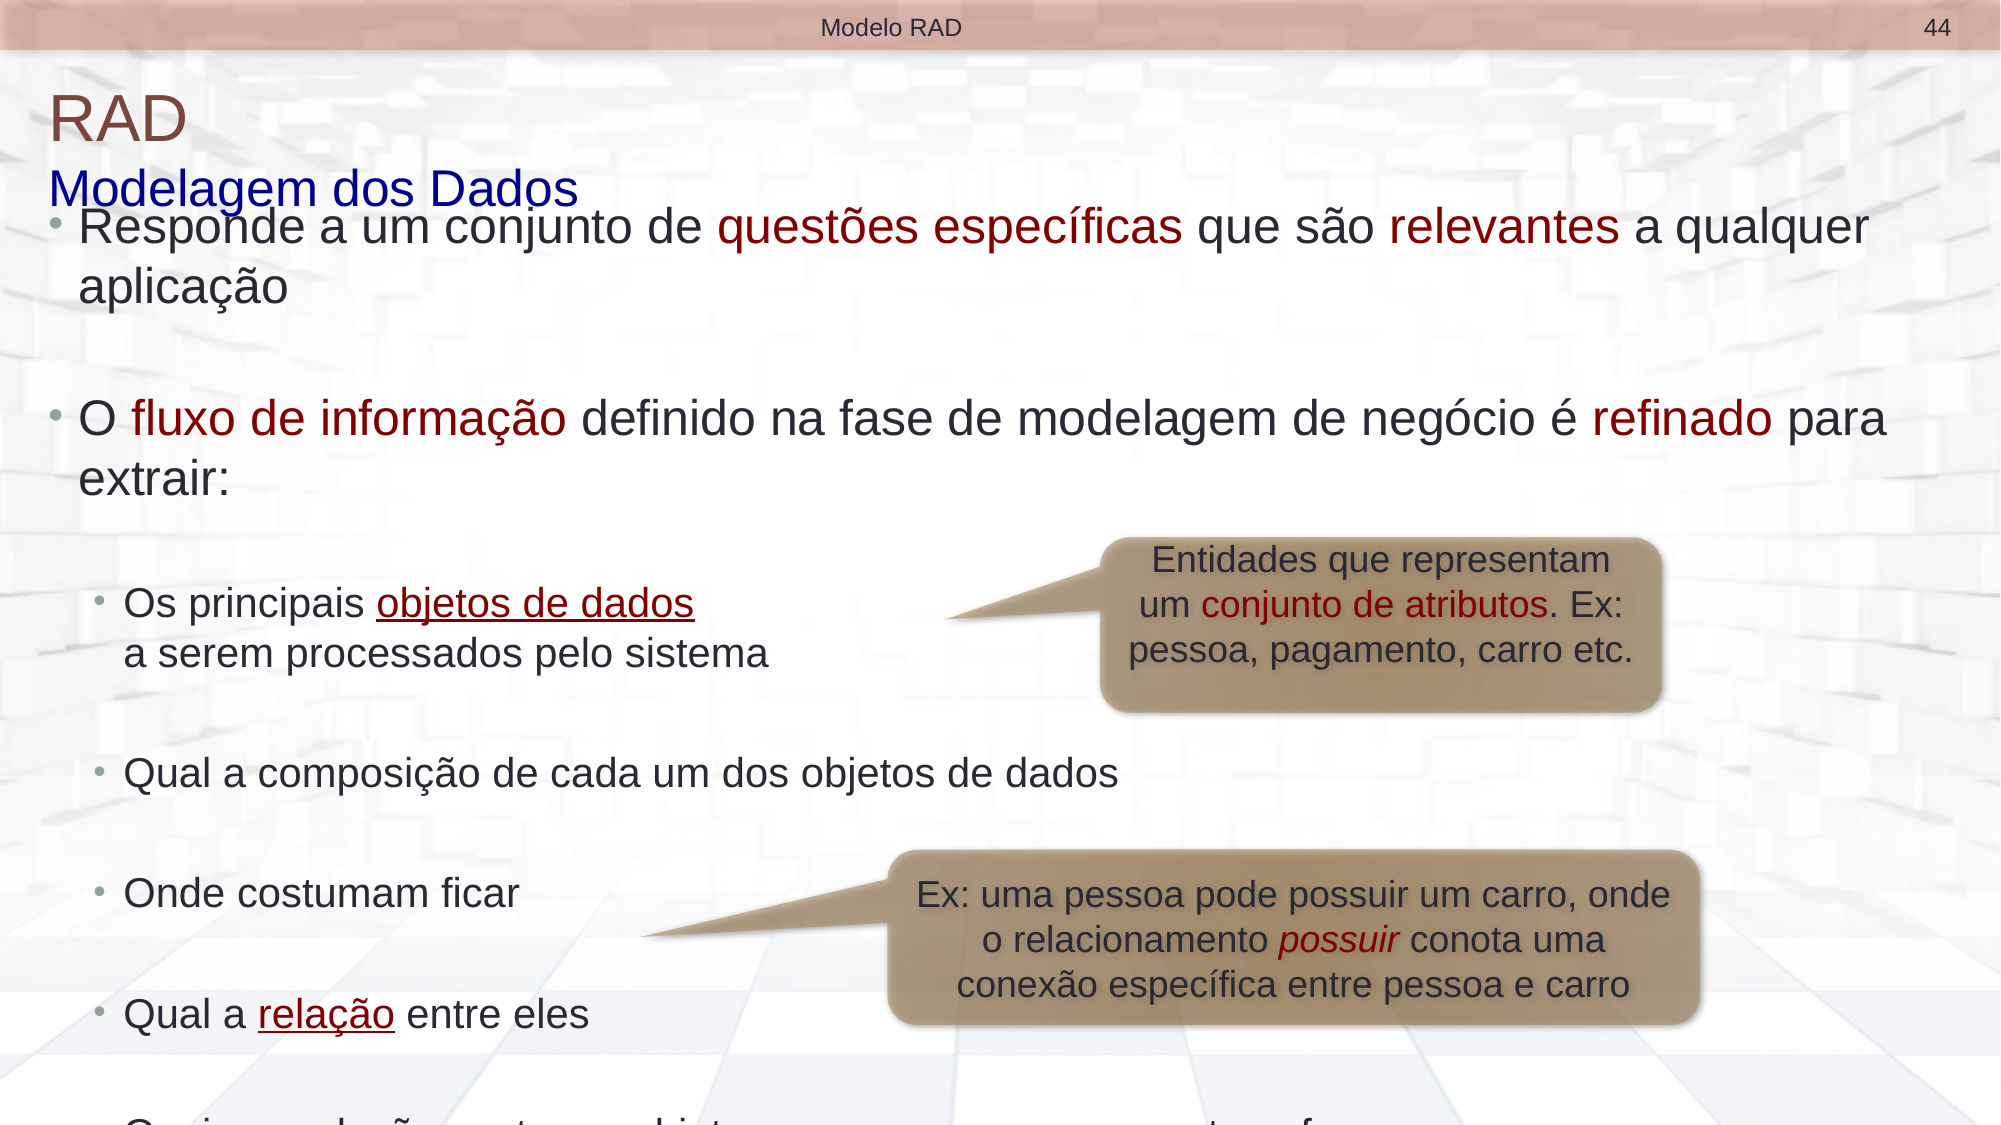

44
Modelo RAD
# RAD Modelagem dos Dados
Responde a um conjunto de questões específicas que são relevantes a qualquer aplicação

O fluxo de informação definido na fase de modelagem de negócio é refinado para extrair:

Os principais objetos de dados
a serem processados pelo sistema

Qual a composição de cada um dos objetos de dados

Onde costumam ficar

Qual a relação entre eles

Quais as relações entre os objetos e os processos que os transformam
Entidades que representam um conjunto de atributos. Ex: pessoa, pagamento, carro etc.
Ex: uma pessoa pode possuir um carro, onde o relacionamento possuir conota uma conexão específica entre pessoa e carro